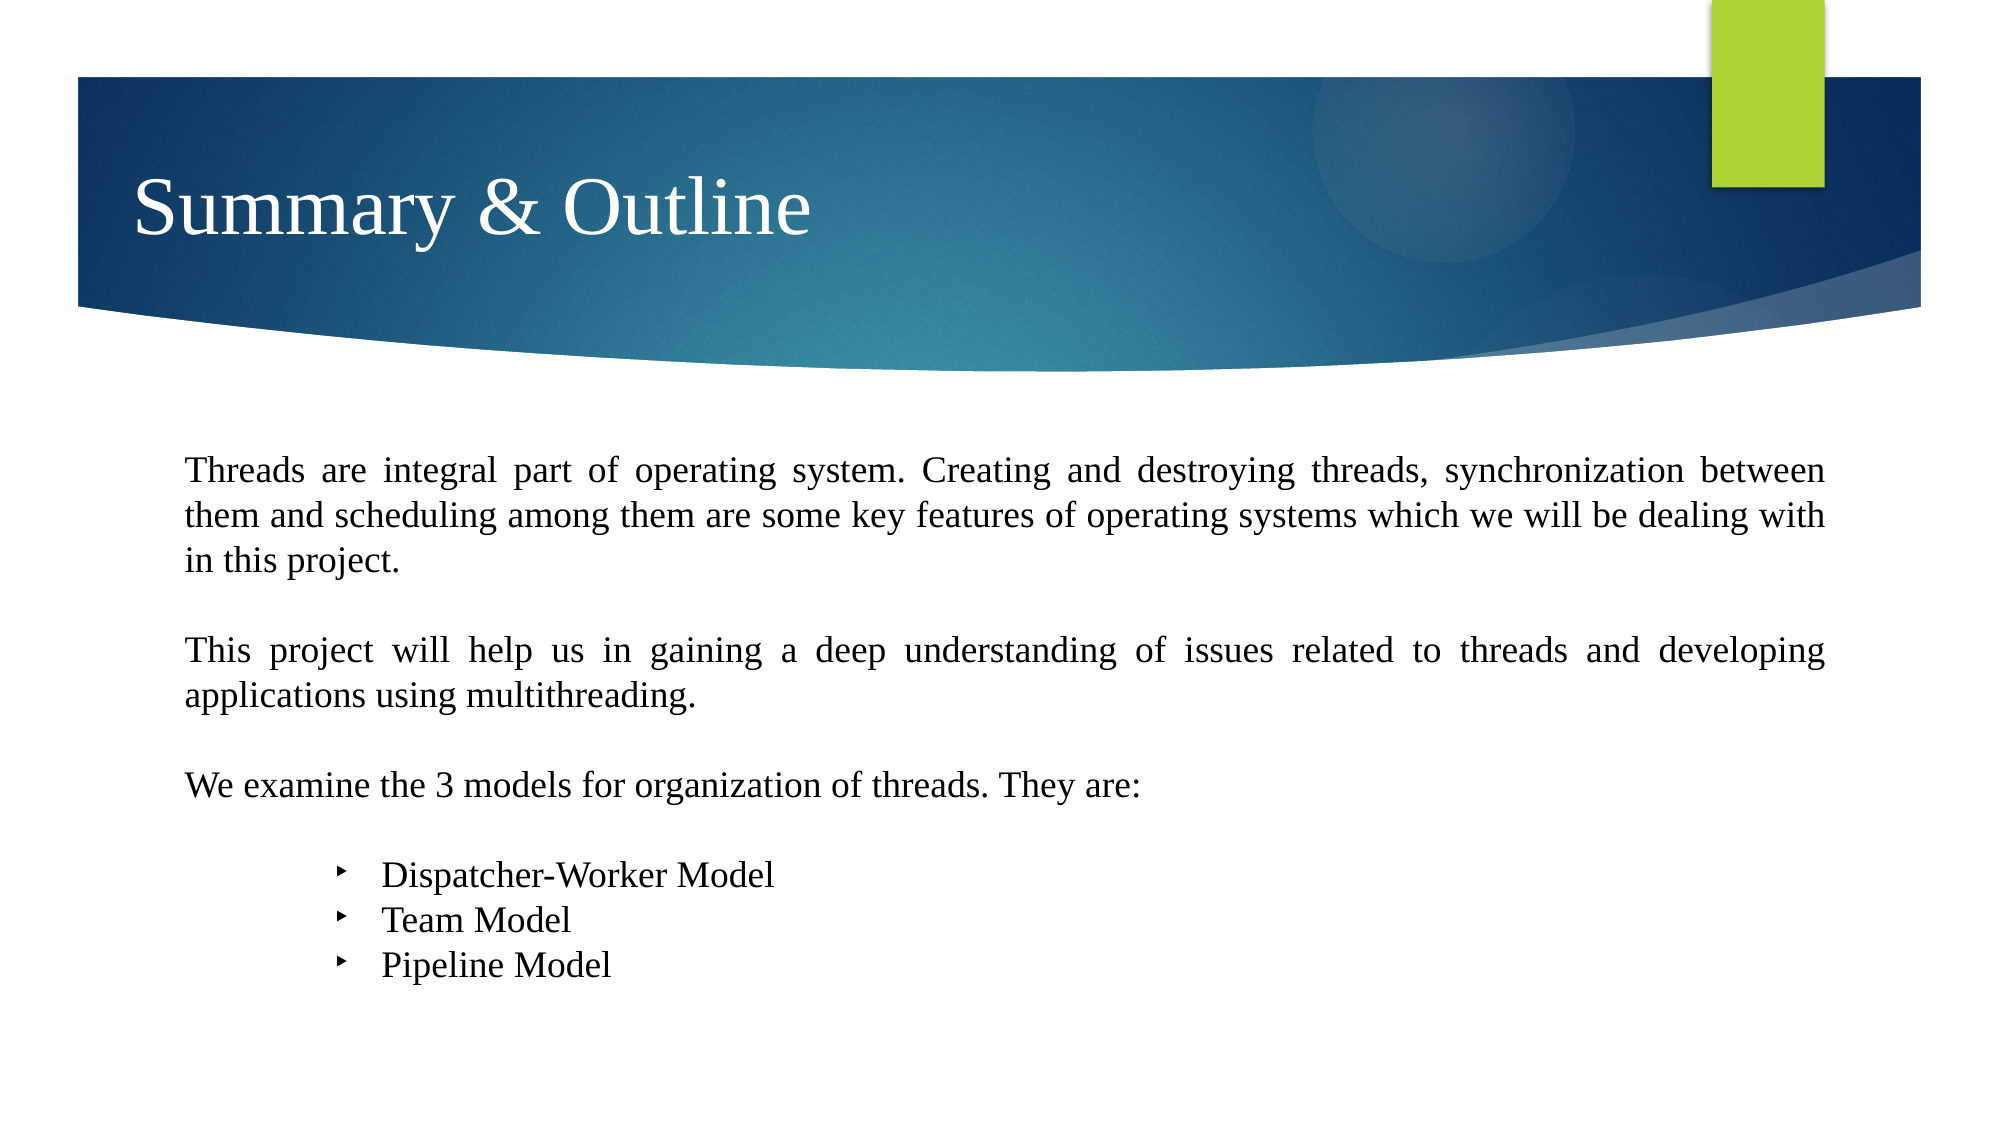

Summary & Outline
Threads are integral part of operating system. Creating and destroying threads, synchronization between them and scheduling among them are some key features of operating systems which we will be dealing with in this project.

This project will help us in gaining a deep understanding of issues related to threads and developing applications using multithreading.

We examine the 3 models for organization of threads. They are:

Dispatcher-Worker Model
Team Model
Pipeline Model